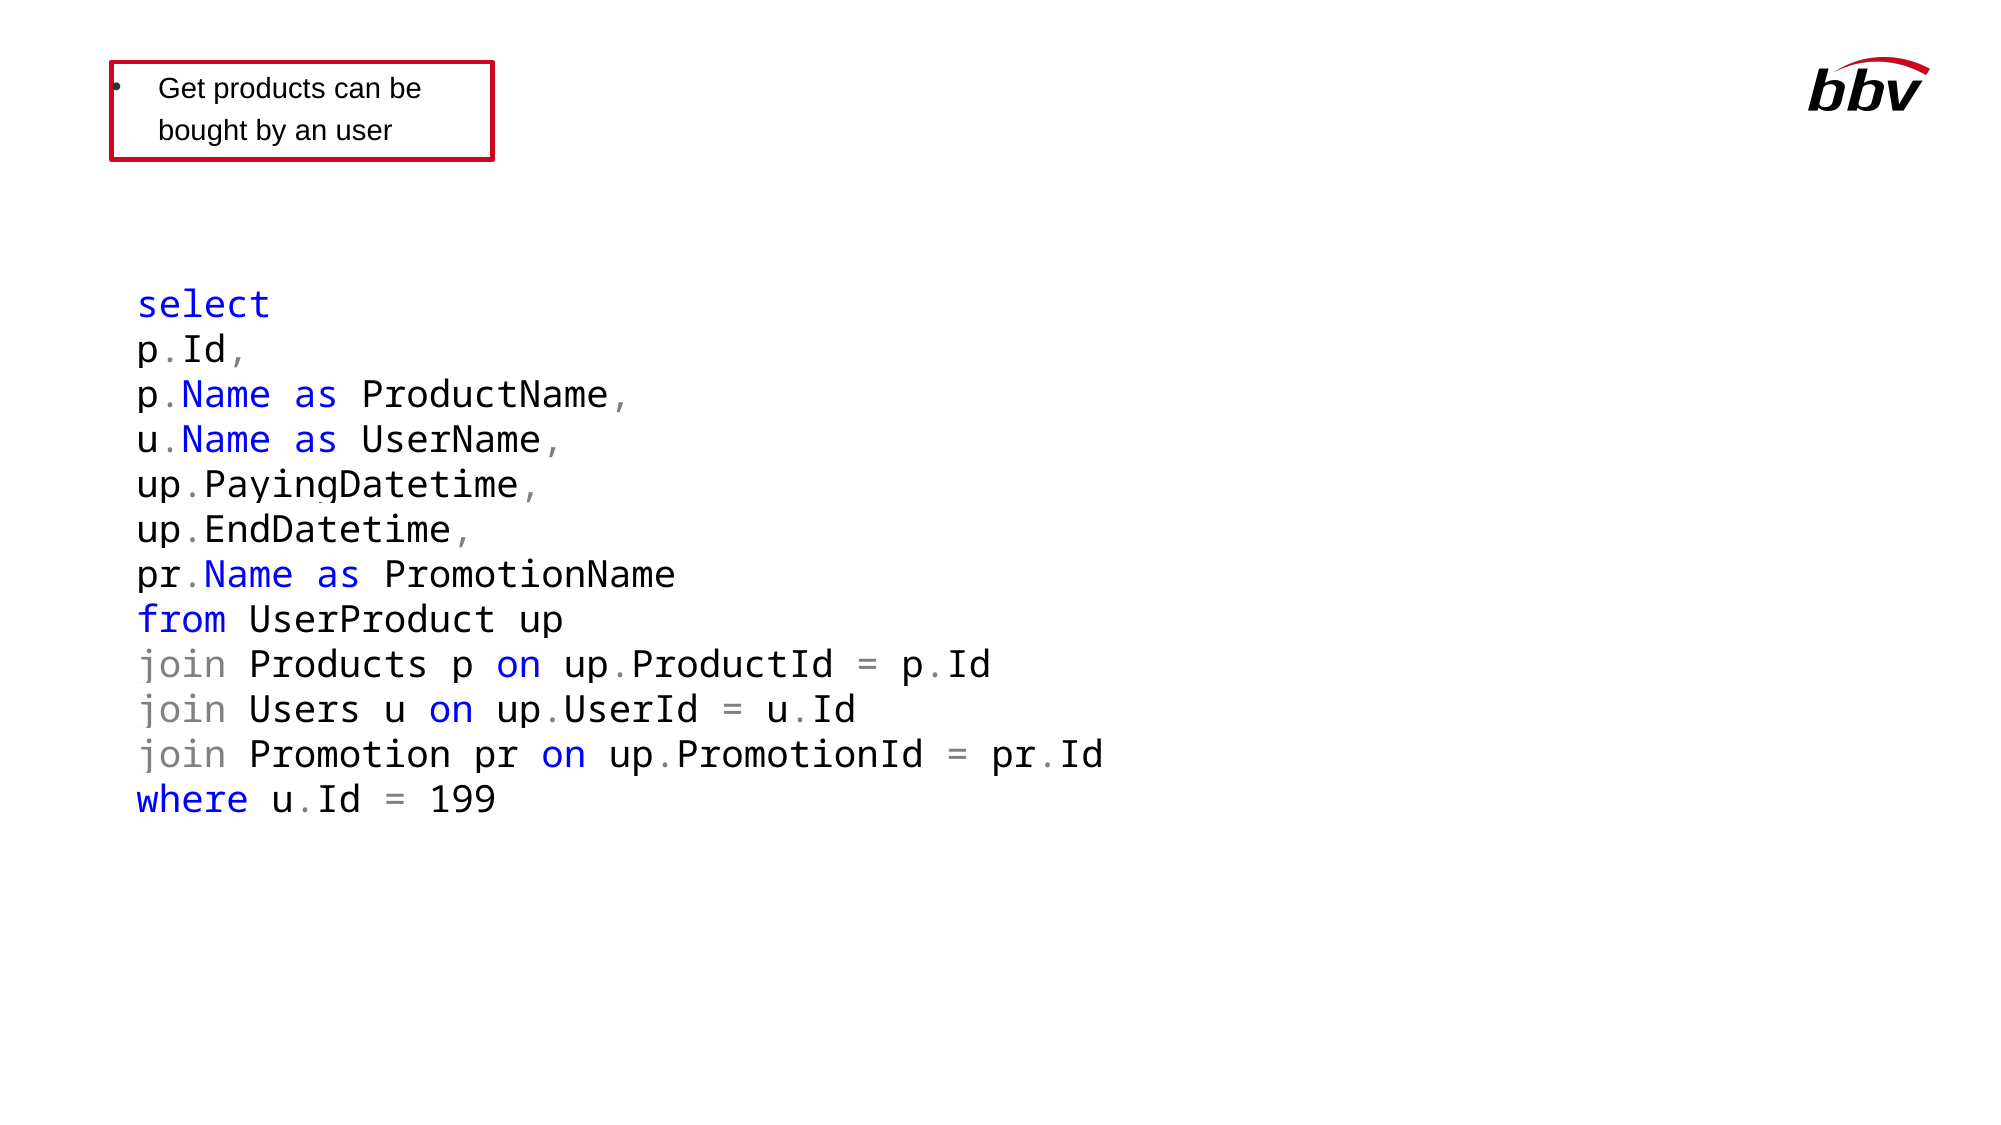

Get products can be bought by an user
select
p.Id,
p.Name as ProductName,
u.Name as UserName,
up.PayingDatetime,
up.EndDatetime,
pr.Name as PromotionName
from UserProduct up
join Products p on up.ProductId = p.Id
join Users u on up.UserId = u.Id
join Promotion pr on up.PromotionId = pr.Id
where u.Id = 199